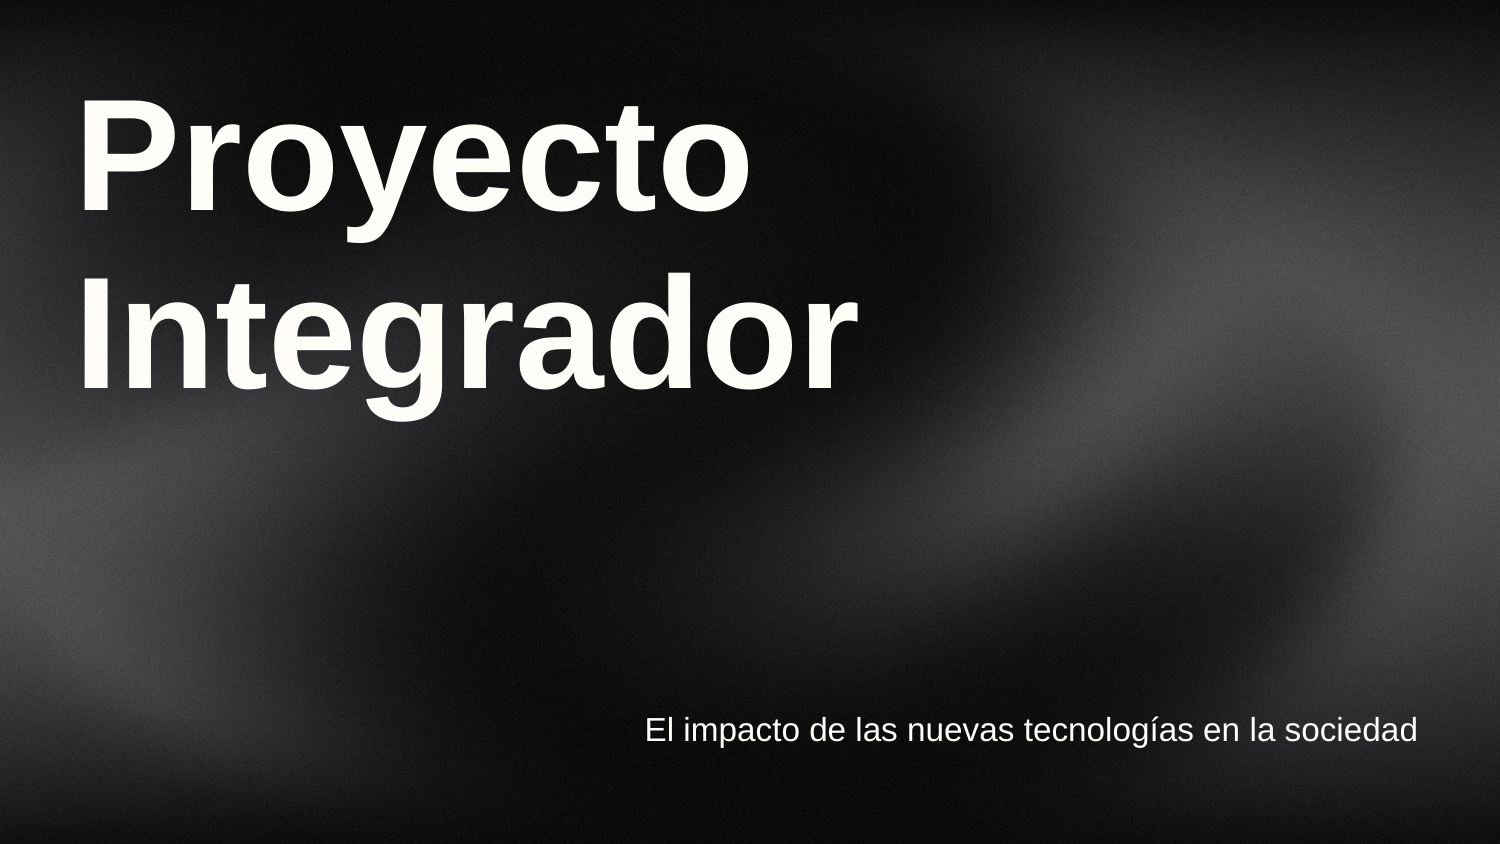

# Proyecto Integrador
El impacto de las nuevas tecnologías en la sociedad